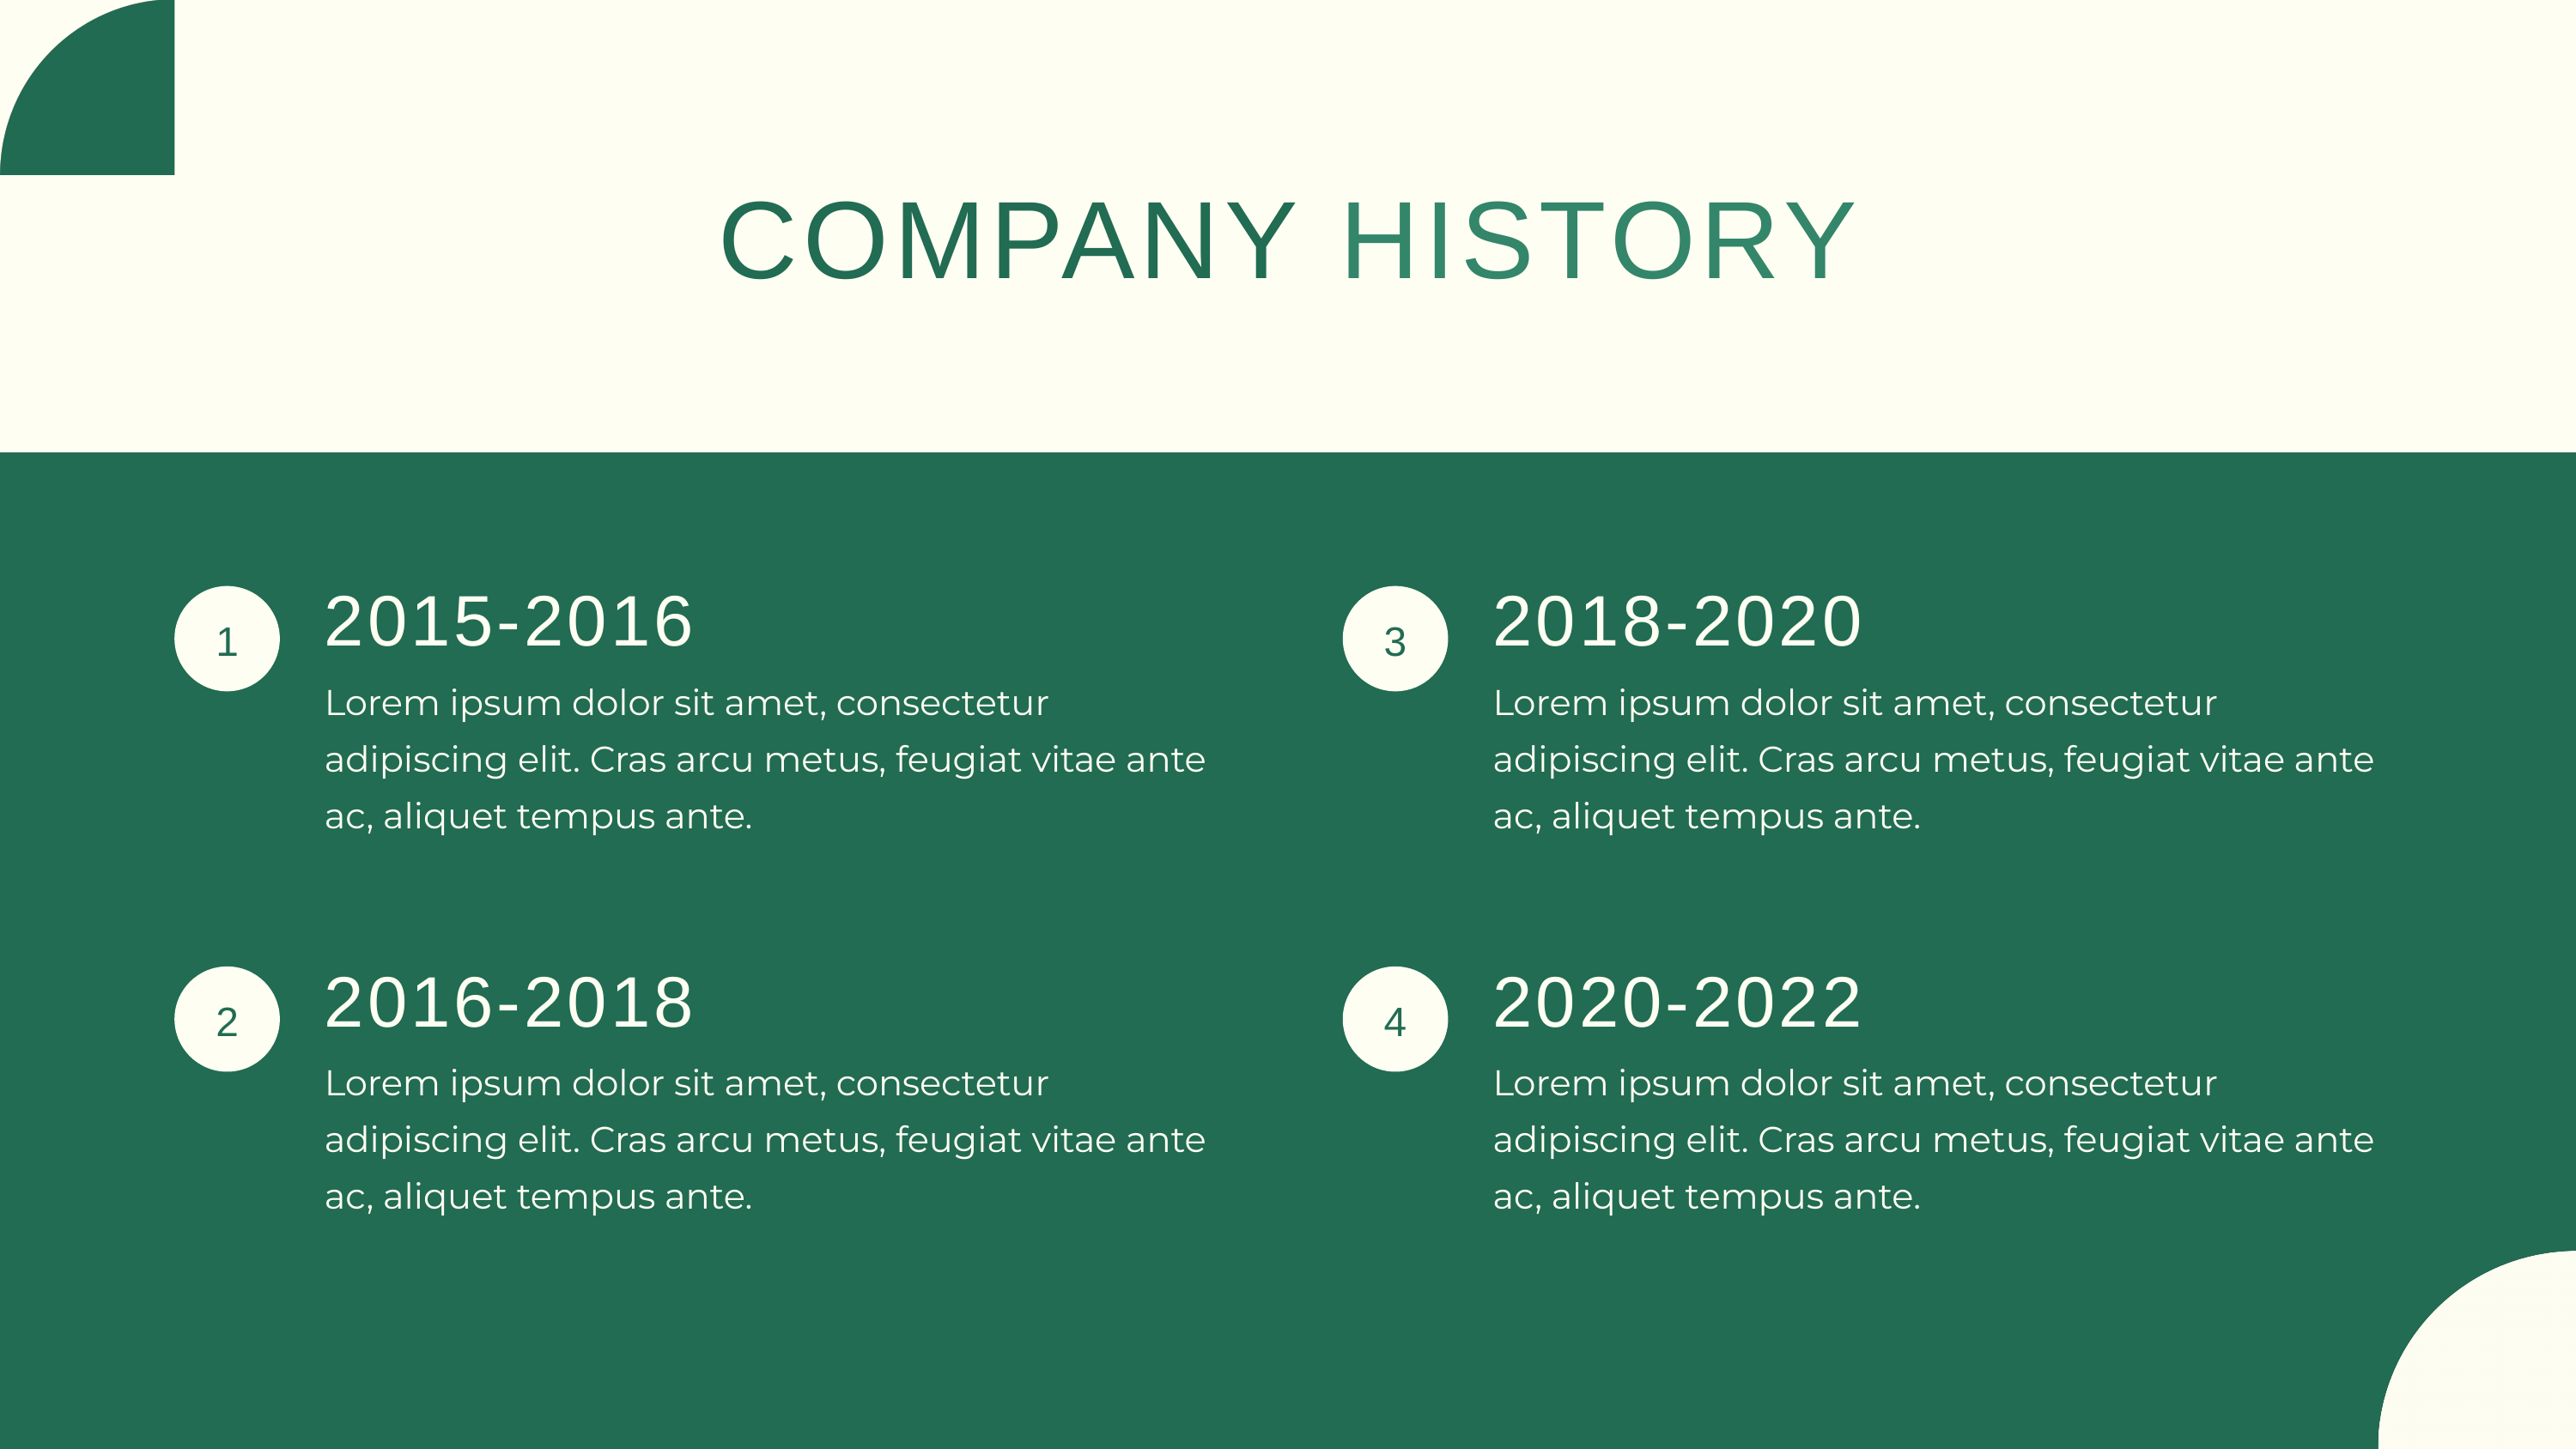

COMPANY HISTORY

2015-2016
2018-2020

1

3
Lorem ipsum dolor sit amet, consectetur adipiscing elit. Cras arcu metus, feugiat vitae ante ac, aliquet tempus ante.
Lorem ipsum dolor sit amet, consectetur adipiscing elit. Cras arcu metus, feugiat vitae ante ac, aliquet tempus ante.
2016-2018
2020-2022

2

4
Lorem ipsum dolor sit amet, consectetur adipiscing elit. Cras arcu metus, feugiat vitae ante ac, aliquet tempus ante.
Lorem ipsum dolor sit amet, consectetur adipiscing elit. Cras arcu metus, feugiat vitae ante ac, aliquet tempus ante.